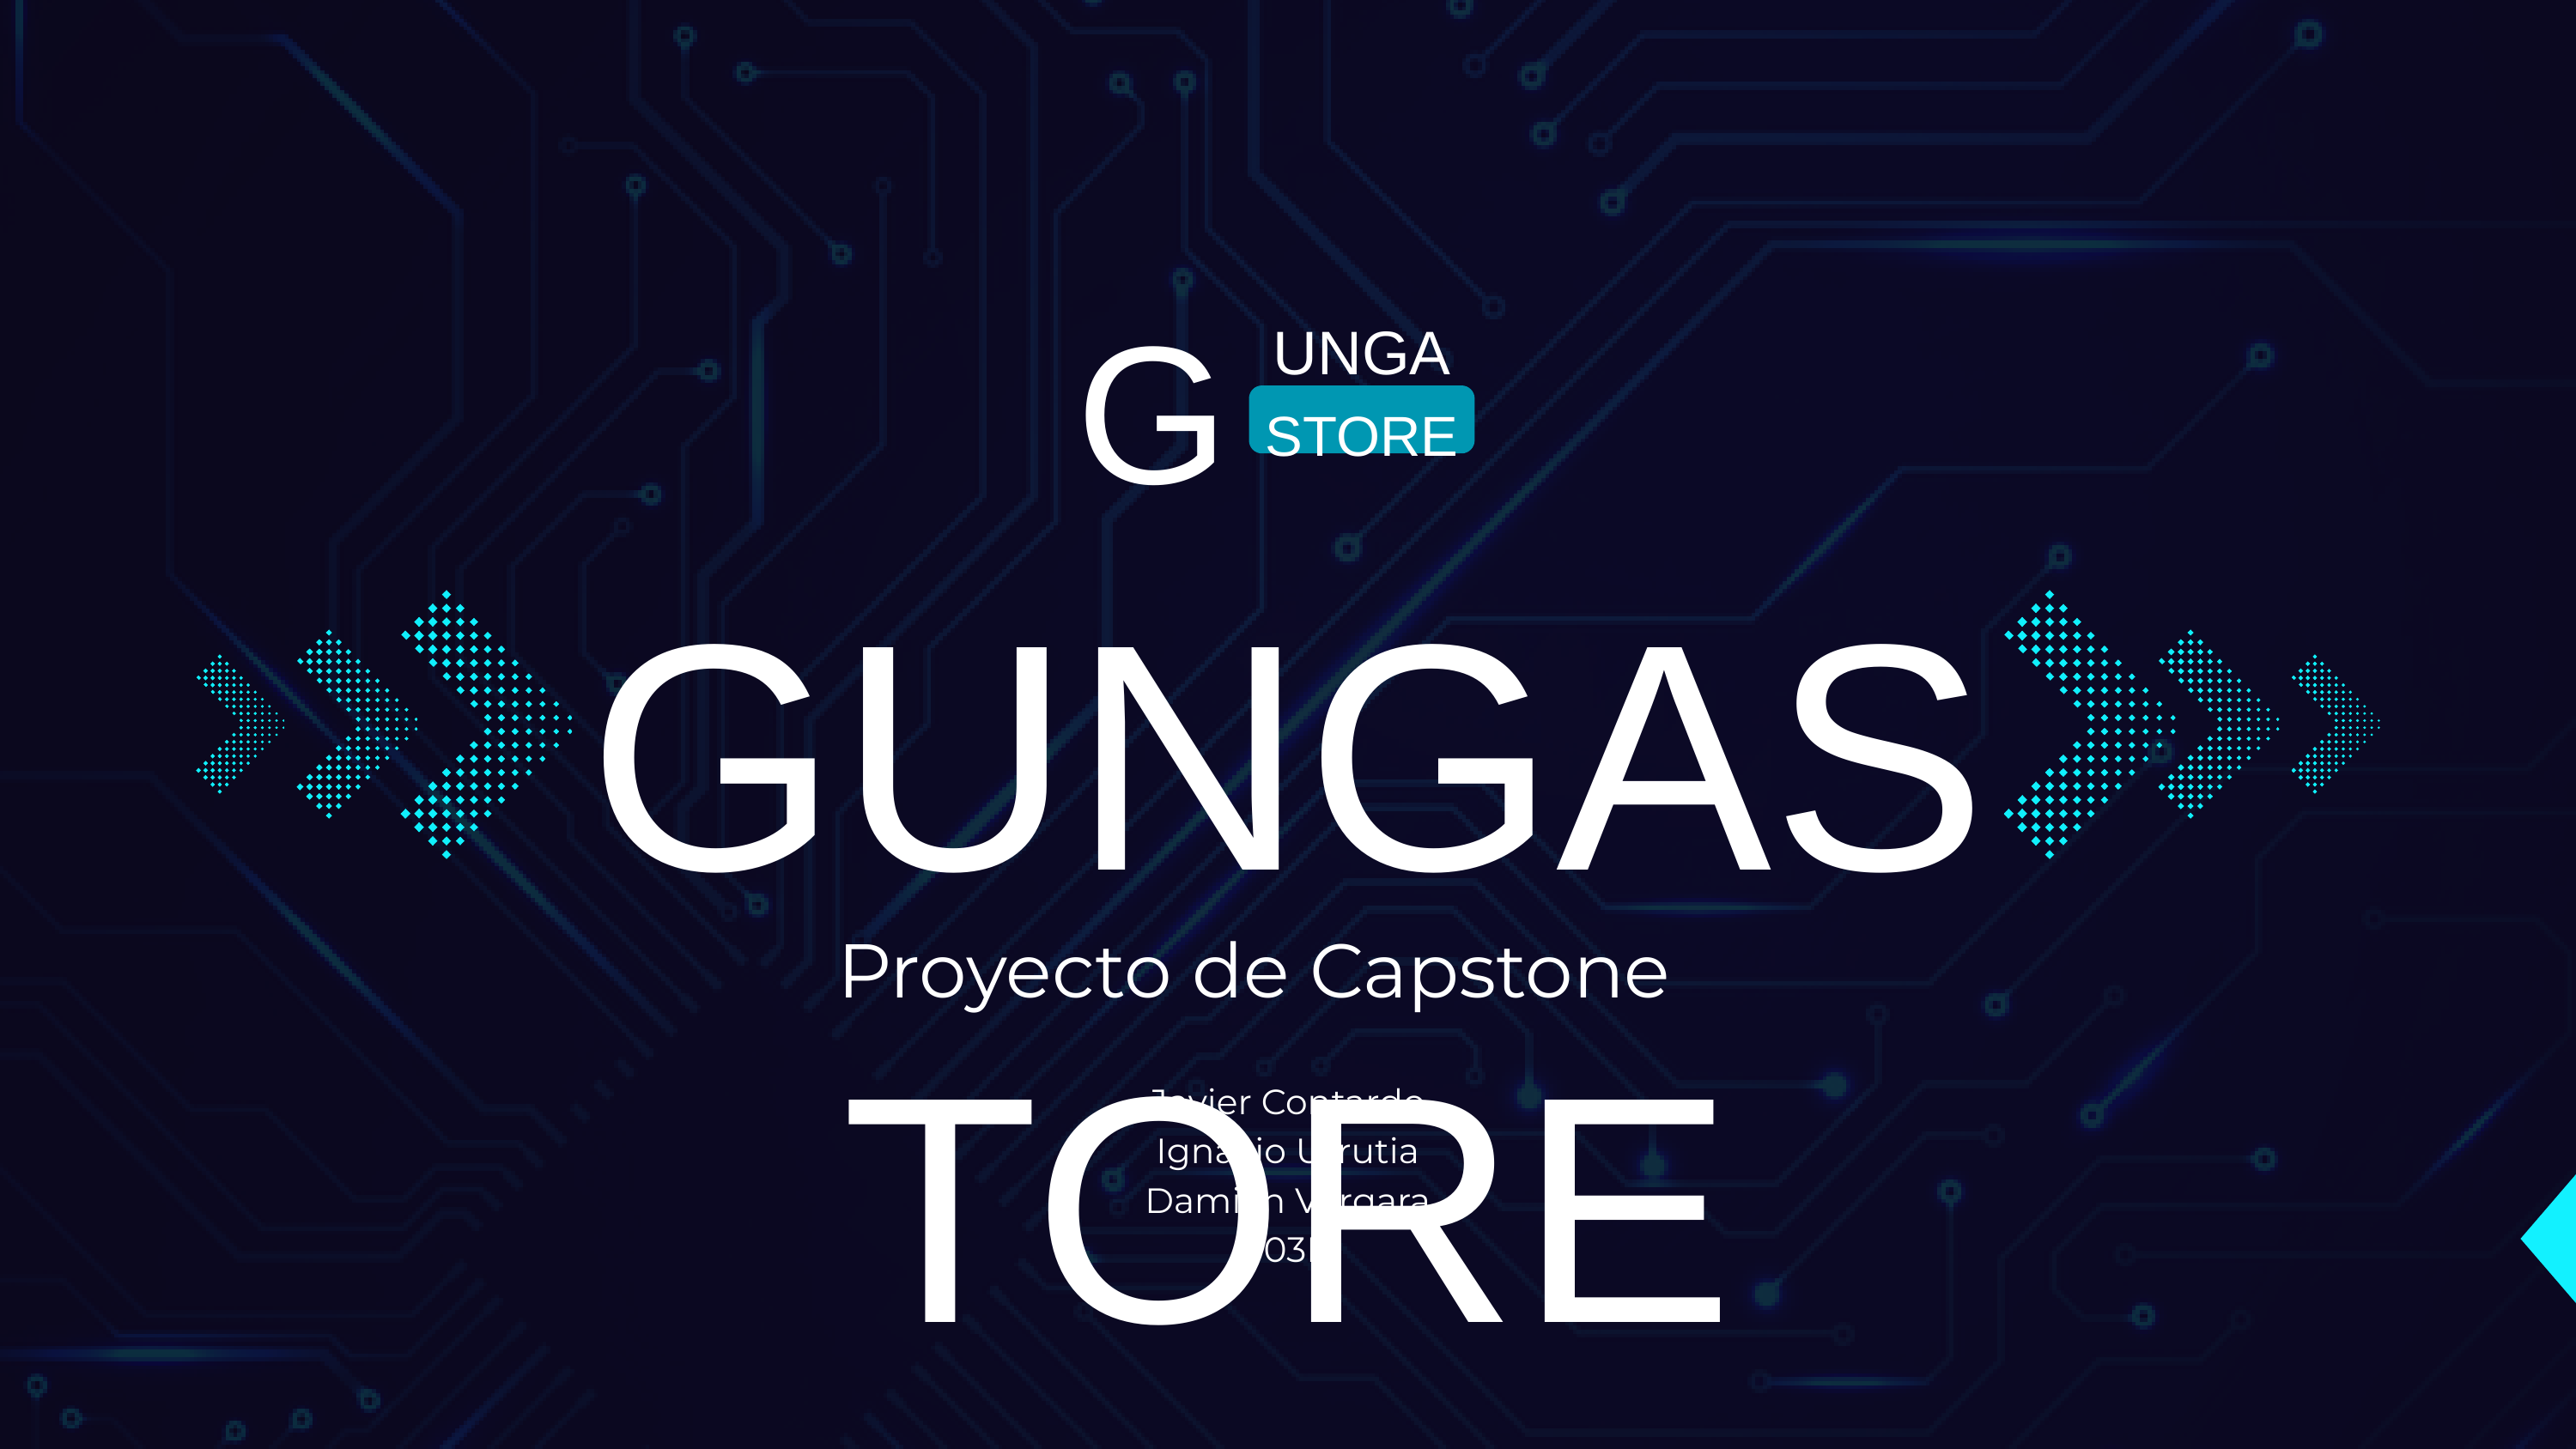

G
UNGA

STORE
GUNGASTORE

Proyecto de Capstone
Javier Contardo
Ignacio Urrutia
Damián Vergara
003D